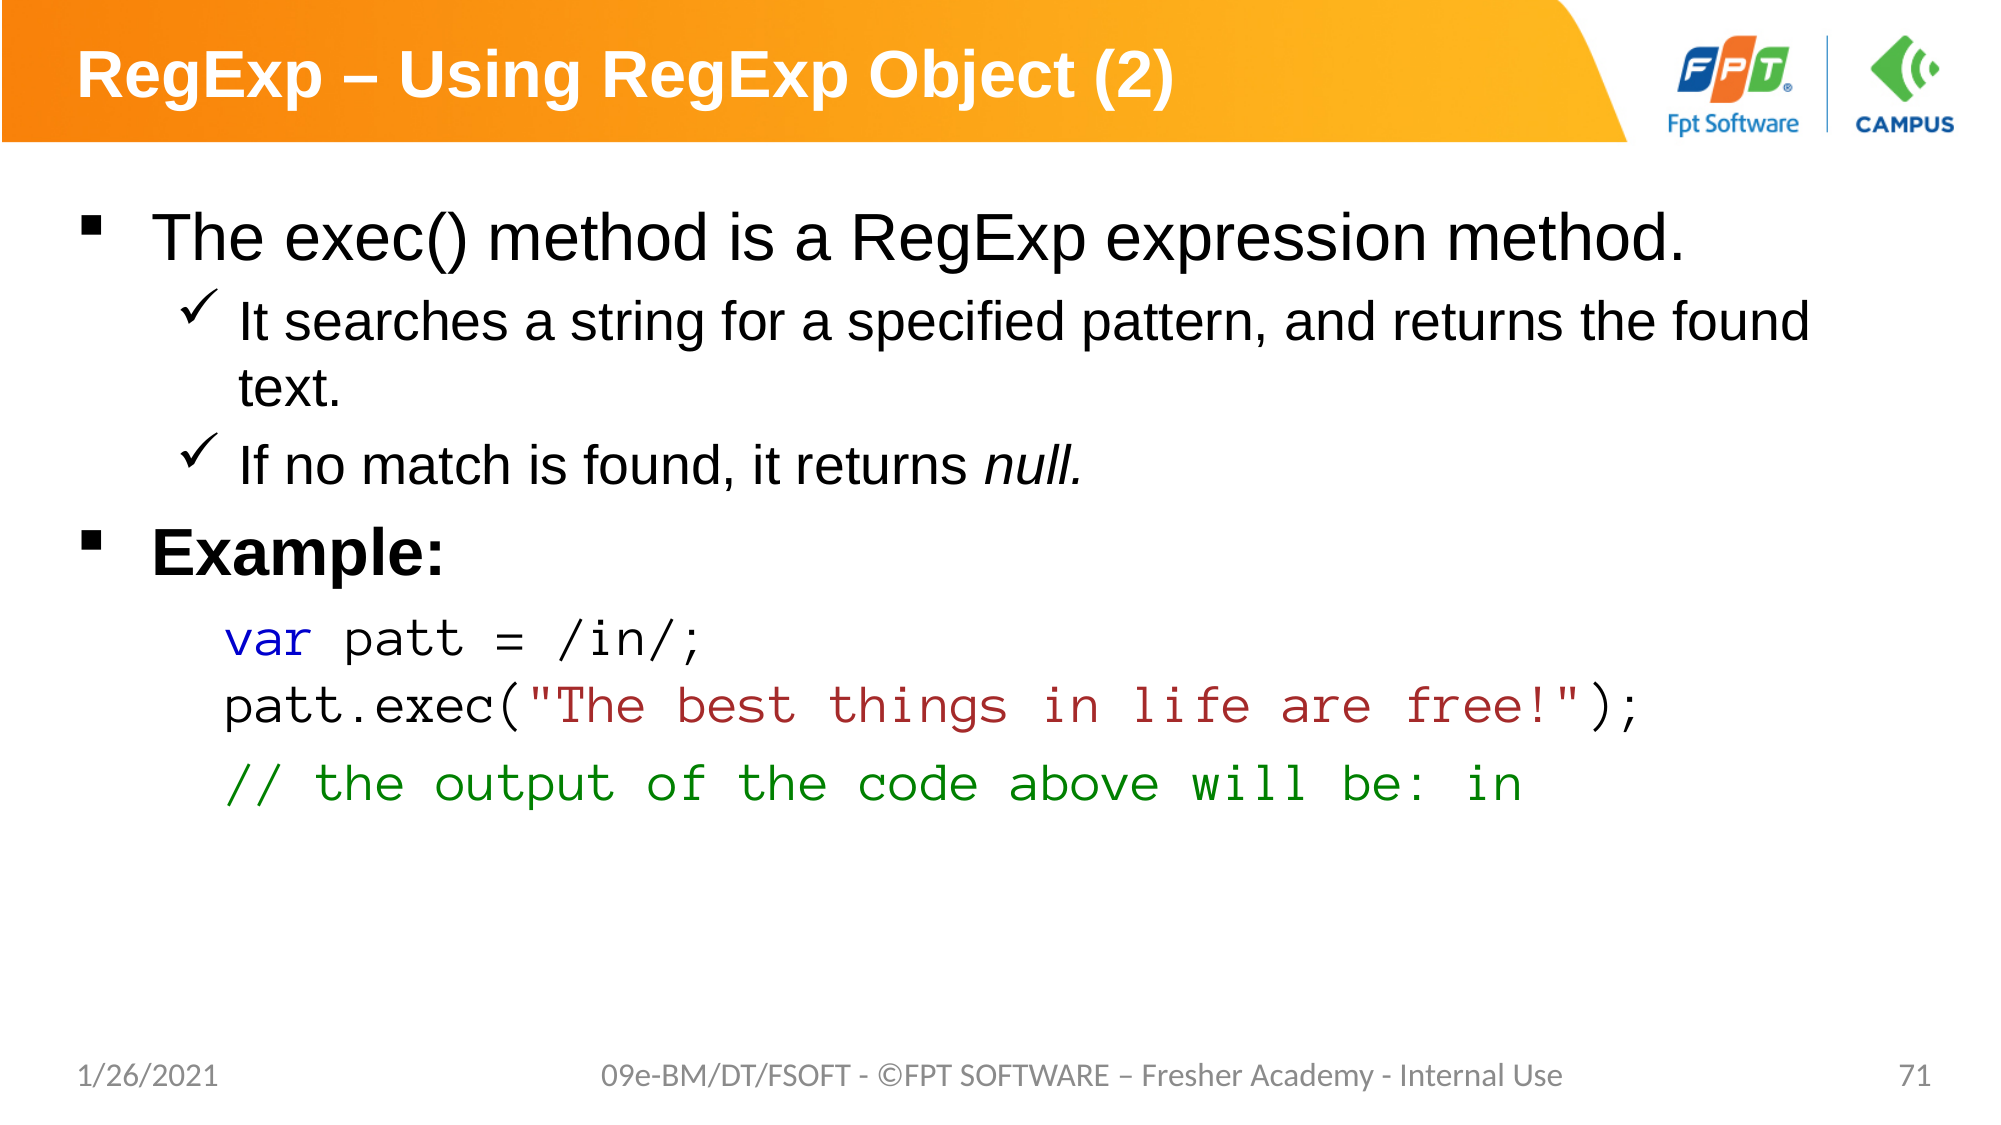

# RegExp – Using RegExp Object (2)
The exec() method is a RegExp expression method.
It searches a string for a specified pattern, and returns the found text.
If no match is found, it returns null.
Example:
	var patt = /in/;
	patt.exec("The best things in life are free!");
	// the output of the code above will be: in

1/26/2021
09e-BM/DT/FSOFT - ©FPT SOFTWARE – Fresher Academy - Internal Use
71